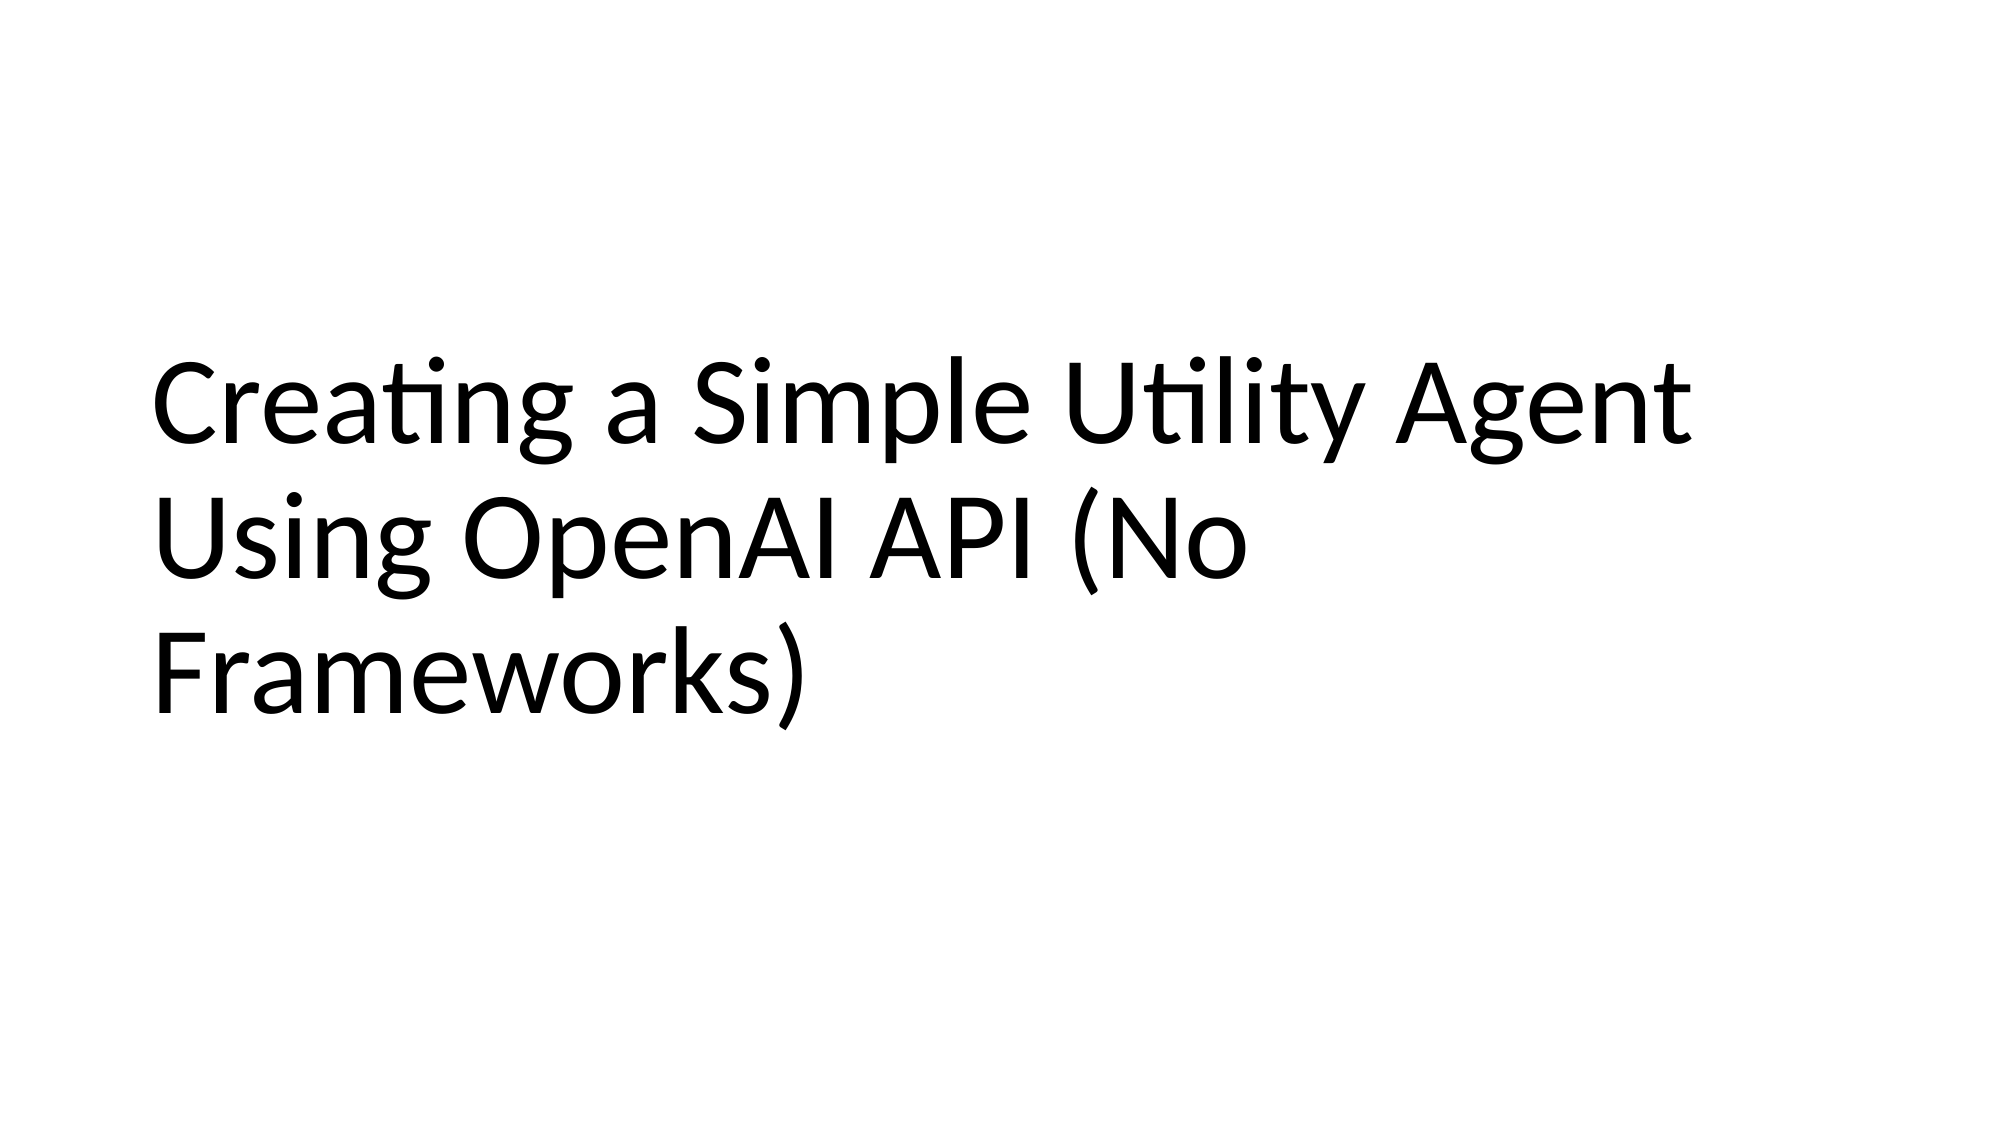

# Creating a Simple Utility Agent Using OpenAI API (No Frameworks)